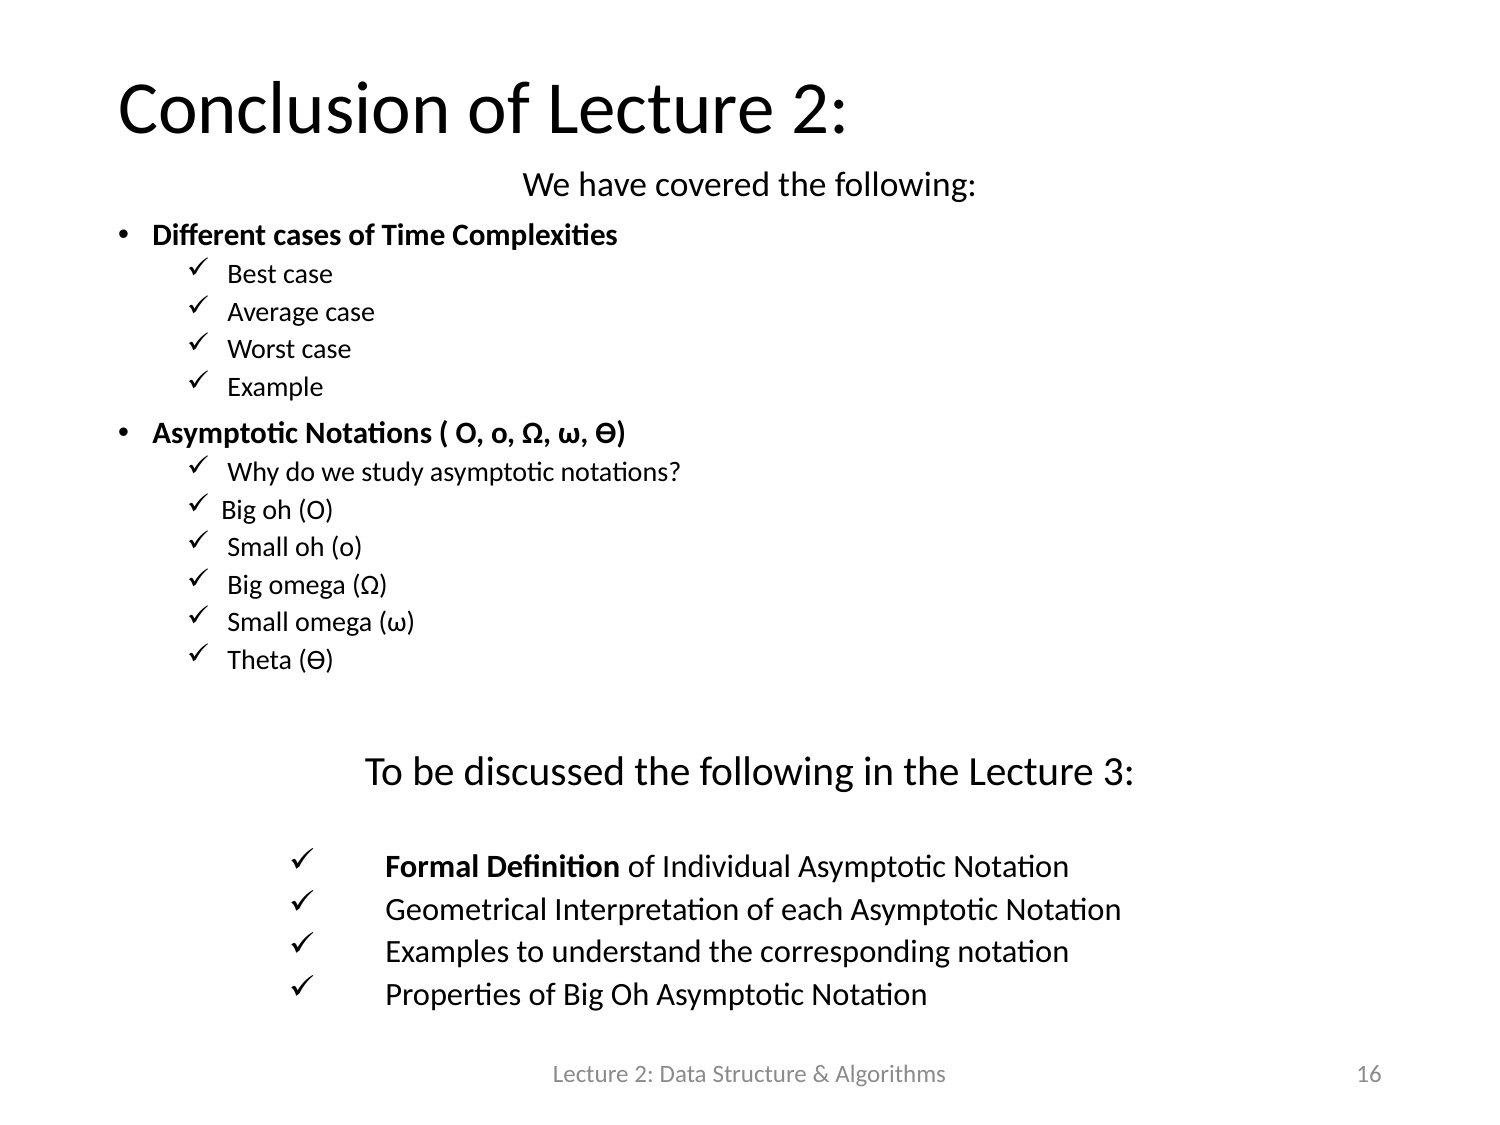

# Conclusion of Lecture 2:
We have covered the following:
Different cases of Time Complexities
 Best case
 Average case
 Worst case
 Example
Asymptotic Notations ( O, o, Ω, ω, ϴ)
 Why do we study asymptotic notations?
Big oh (O)
 Small oh (o)
 Big omega (Ω)
 Small omega (ω)
 Theta (ϴ)

To be discussed the following in the Lecture 3:

Formal Definition of Individual Asymptotic Notation
Geometrical Interpretation of each Asymptotic Notation
Examples to understand the corresponding notation
Properties of Big Oh Asymptotic Notation

Lecture 2: Data Structure & Algorithms
16